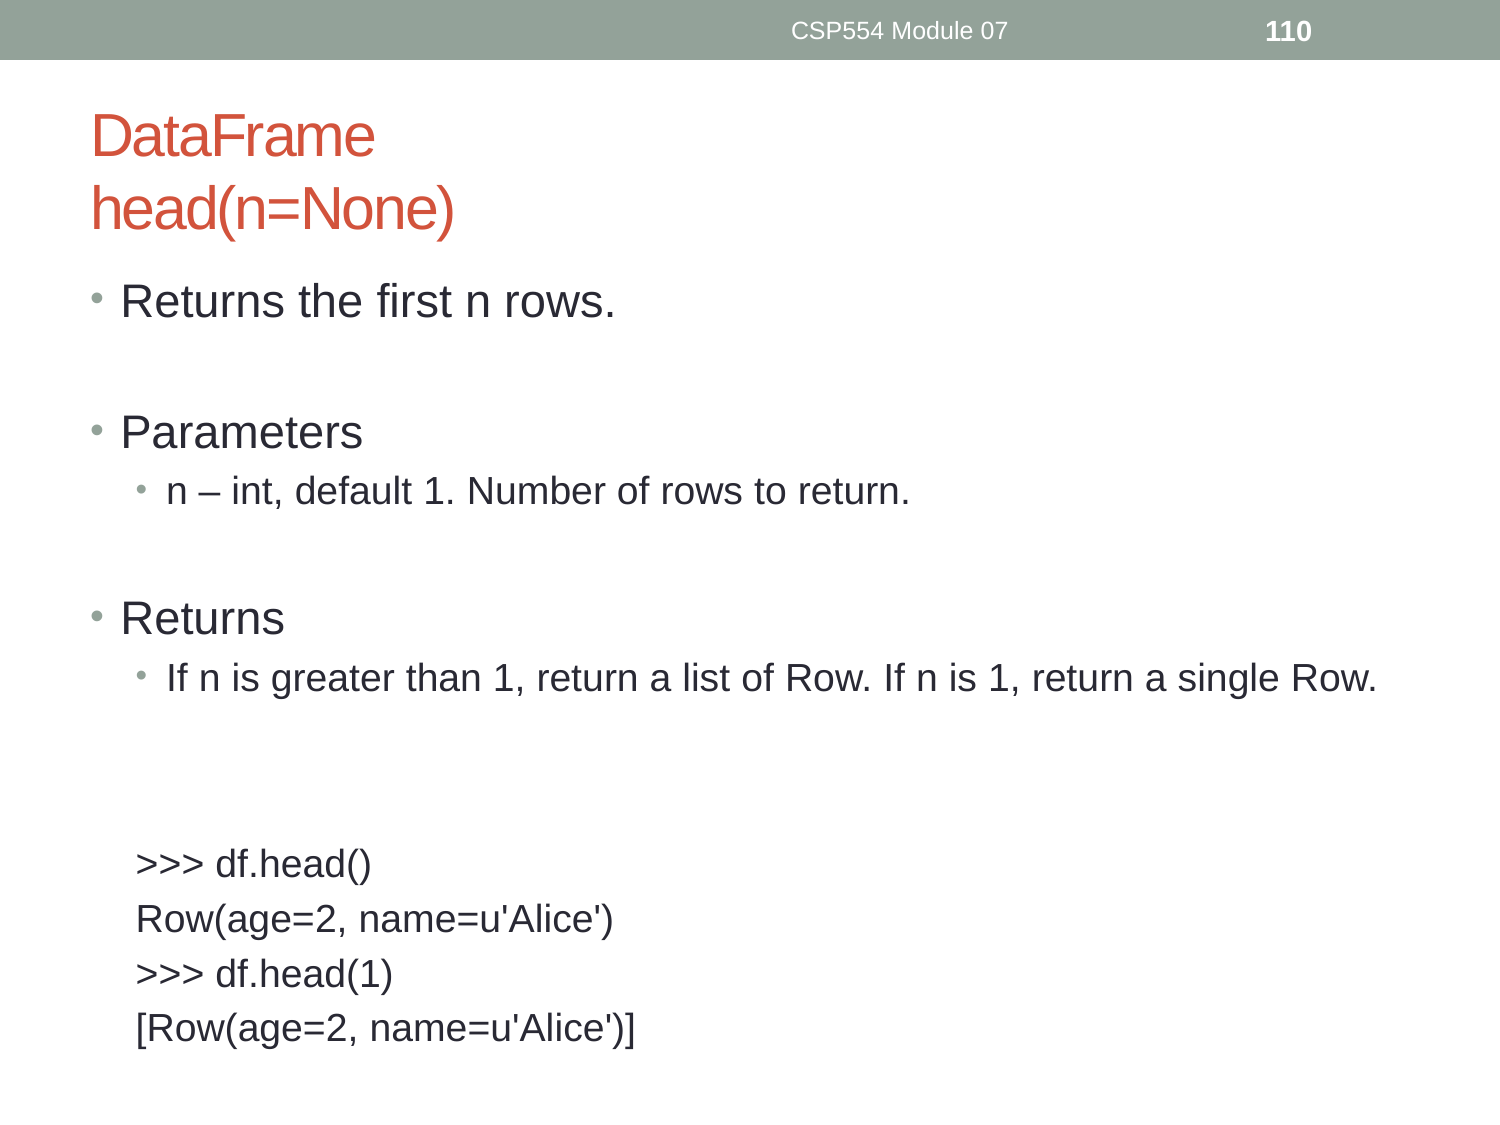

CSP554 Module 07
110
# DataFrame head(n=None)
Returns the first n rows.

Parameters
n – int, default 1. Number of rows to return.

Returns
If n is greater than 1, return a list of Row. If n is 1, return a single Row.

>>> df.head()
Row(age=2, name=u'Alice')
>>> df.head(1)
[Row(age=2, name=u'Alice')]